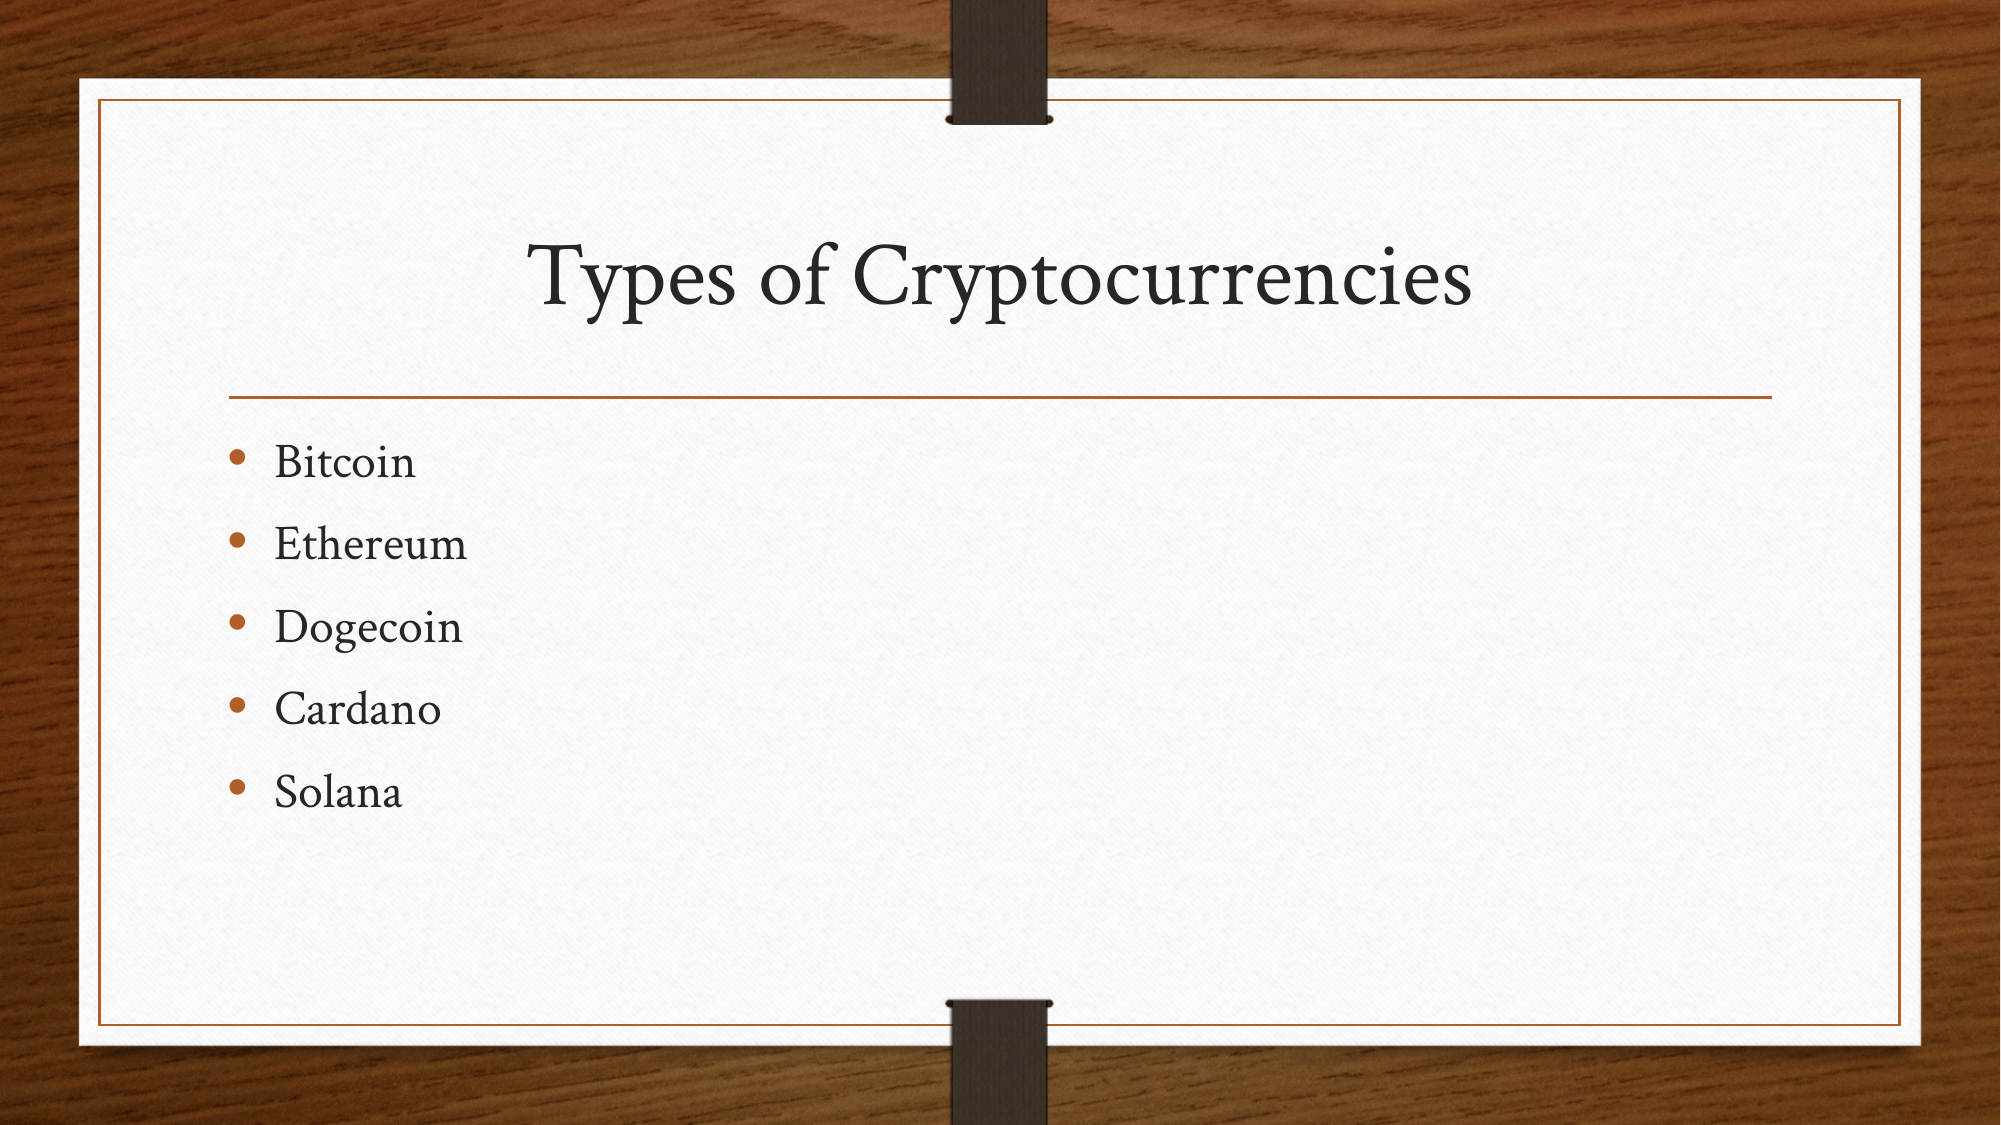

# Types of Cryptocurrencies
Bitcoin
Ethereum
Dogecoin
Cardano
Solana